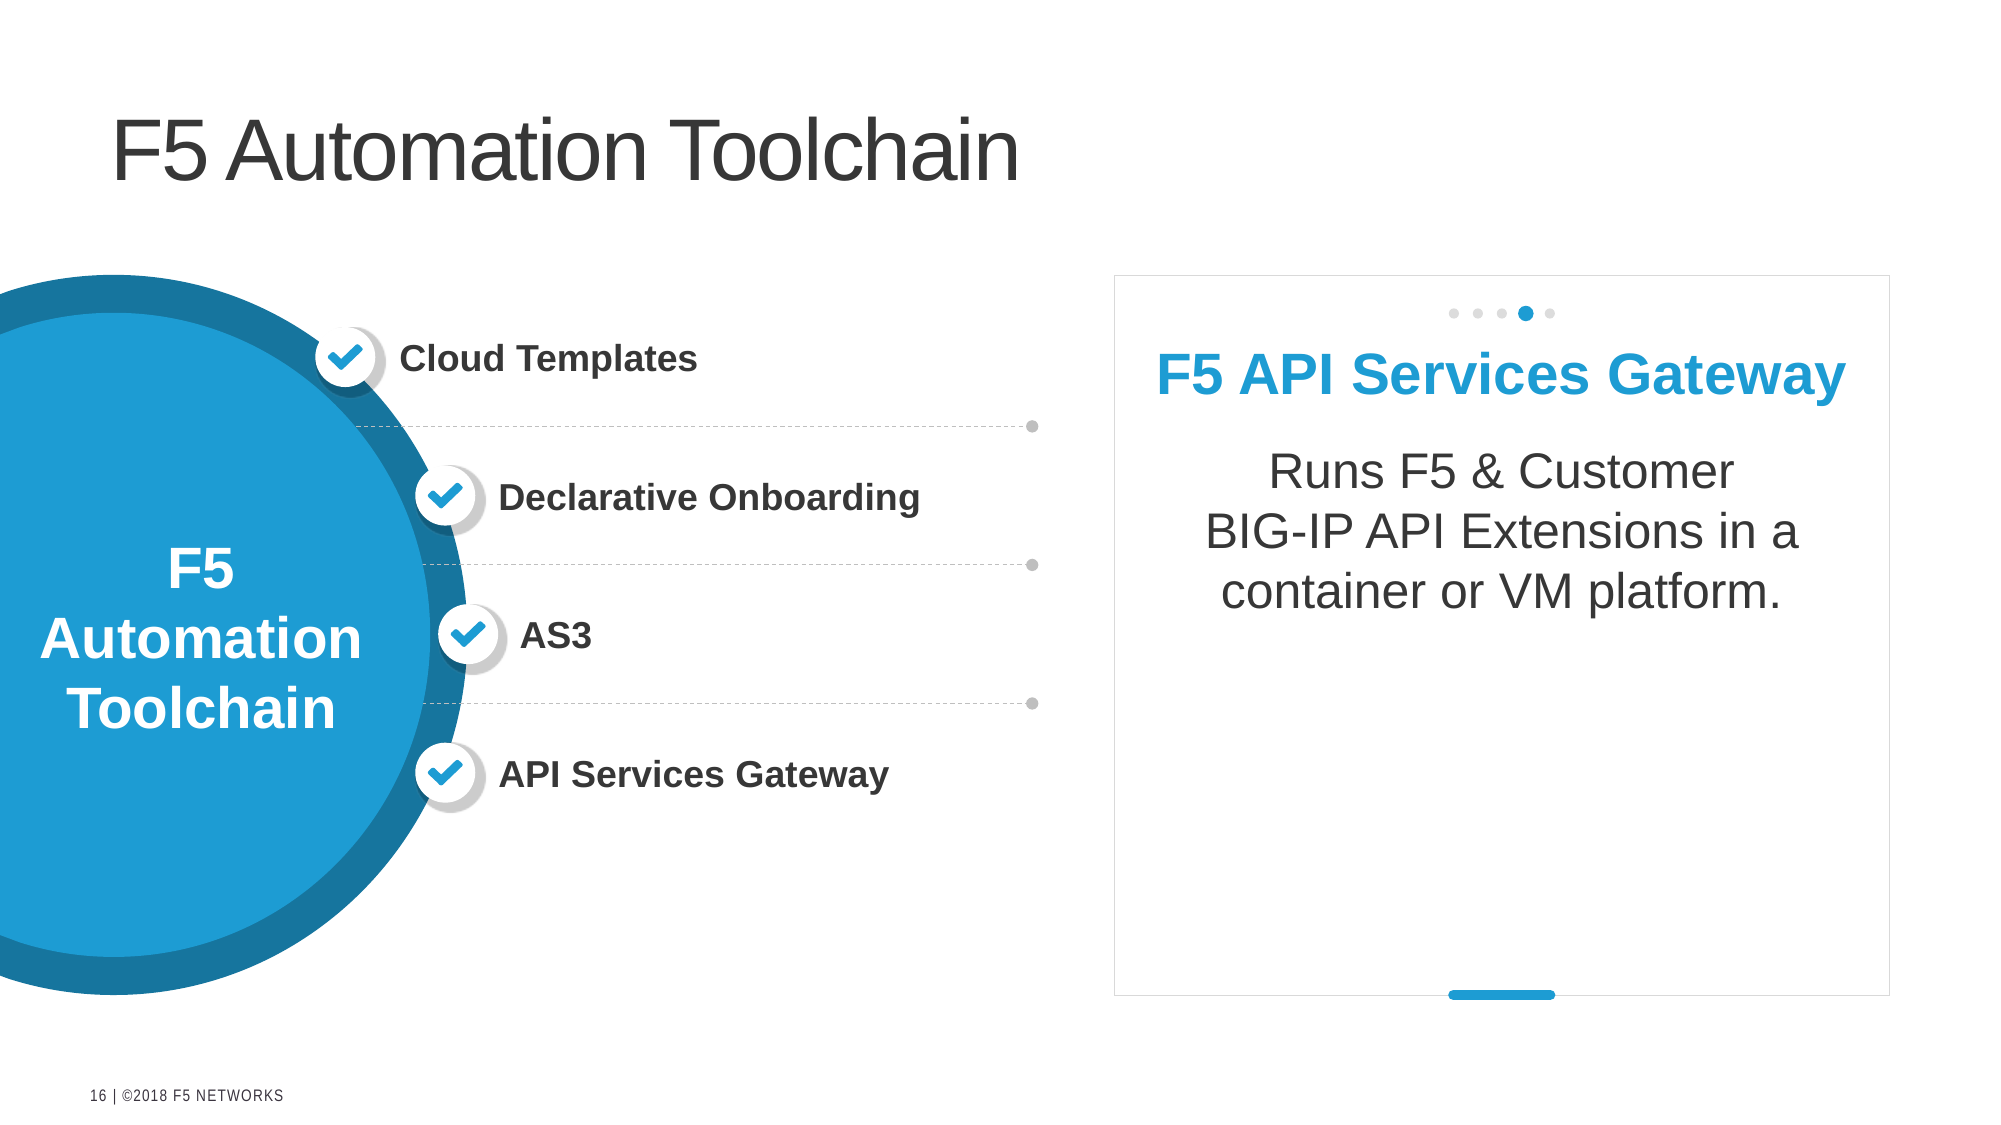

# F5 Automation Toolchain

Cloud Templates
F5 API Services Gateway

Runs F5 & Customer
BIG-IP API Extensions in a container or VM platform.

Declarative Onboarding

F5 Automation
Toolchain

AS3

API Services Gateway